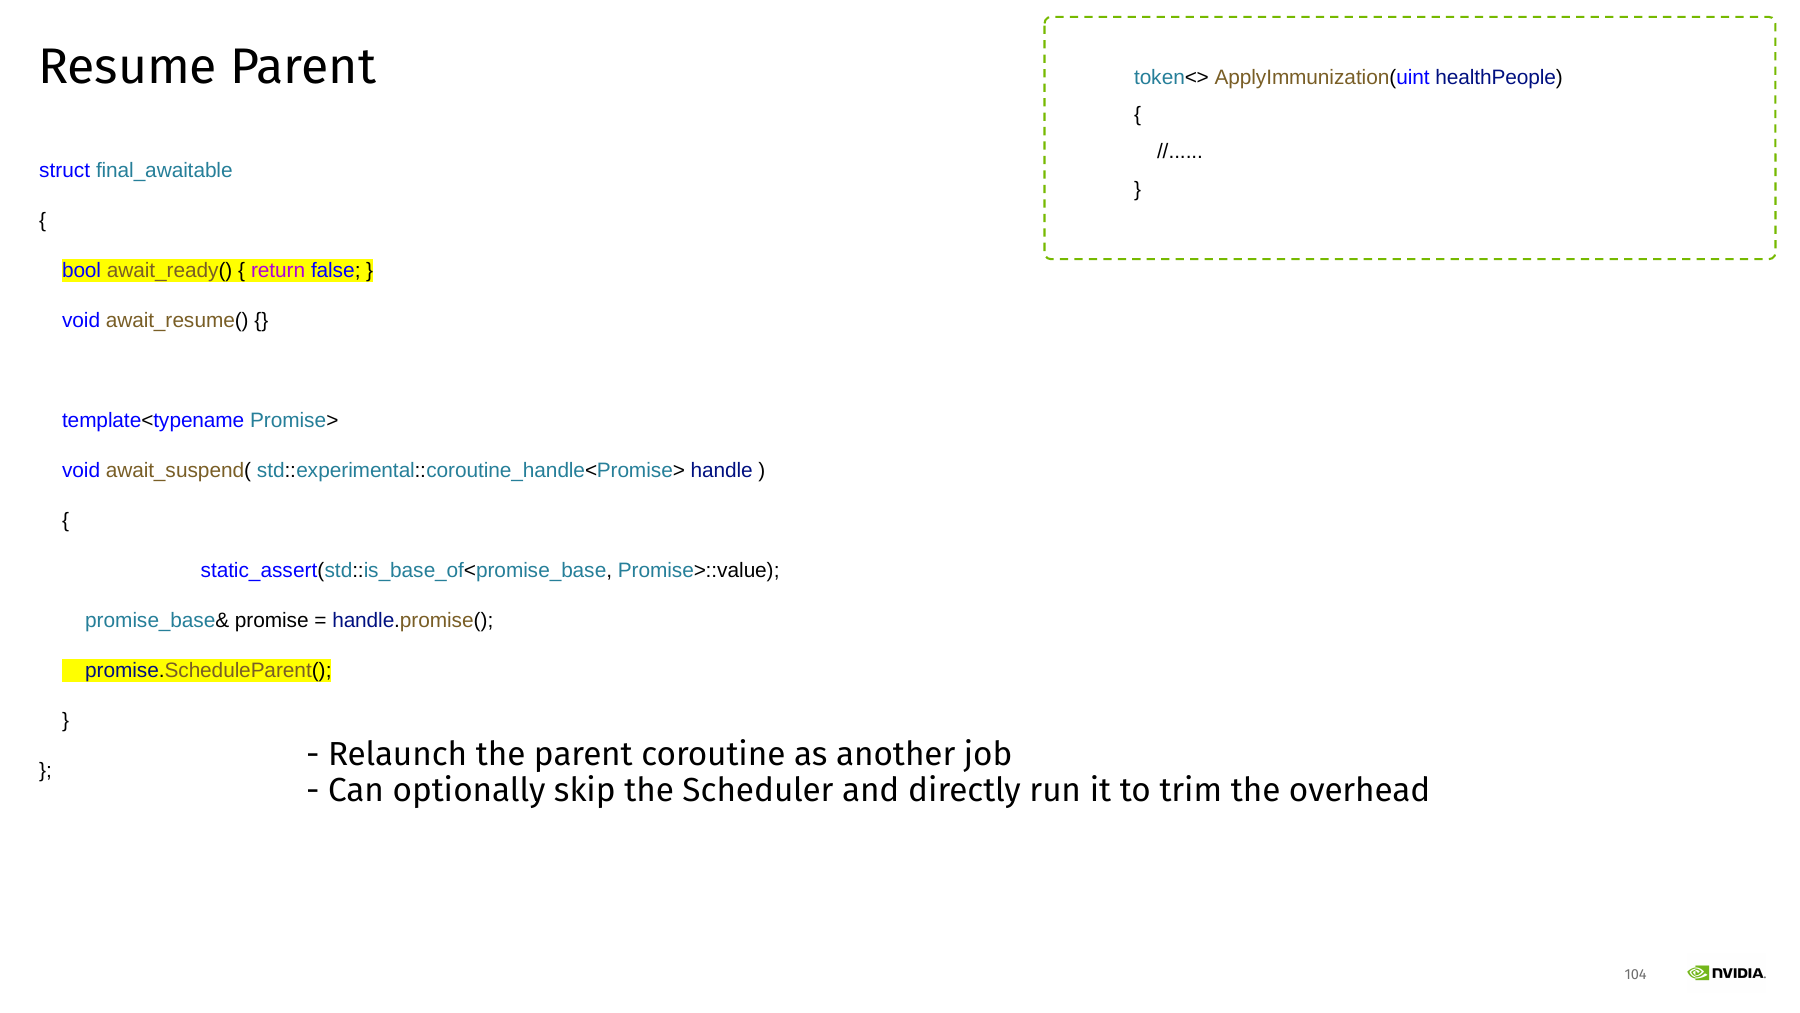

token<> ApplyImmunization(uint healthPeople)
{
    //......
}
Resume Parent
struct final_awaitable
{
    bool await_ready() { return false; }
    void await_resume() {}
    template<typename Promise>
    void await_suspend( std::experimental::coroutine_handle<Promise> handle )
    {
	  static_assert(std::is_base_of<promise_base, Promise>::value);
        promise_base& promise = handle.promise();
        promise.ScheduleParent();
    }
};
- Relaunch the parent coroutine as another job
- Can optionally skip the Scheduler and directly run it to trim the overhead